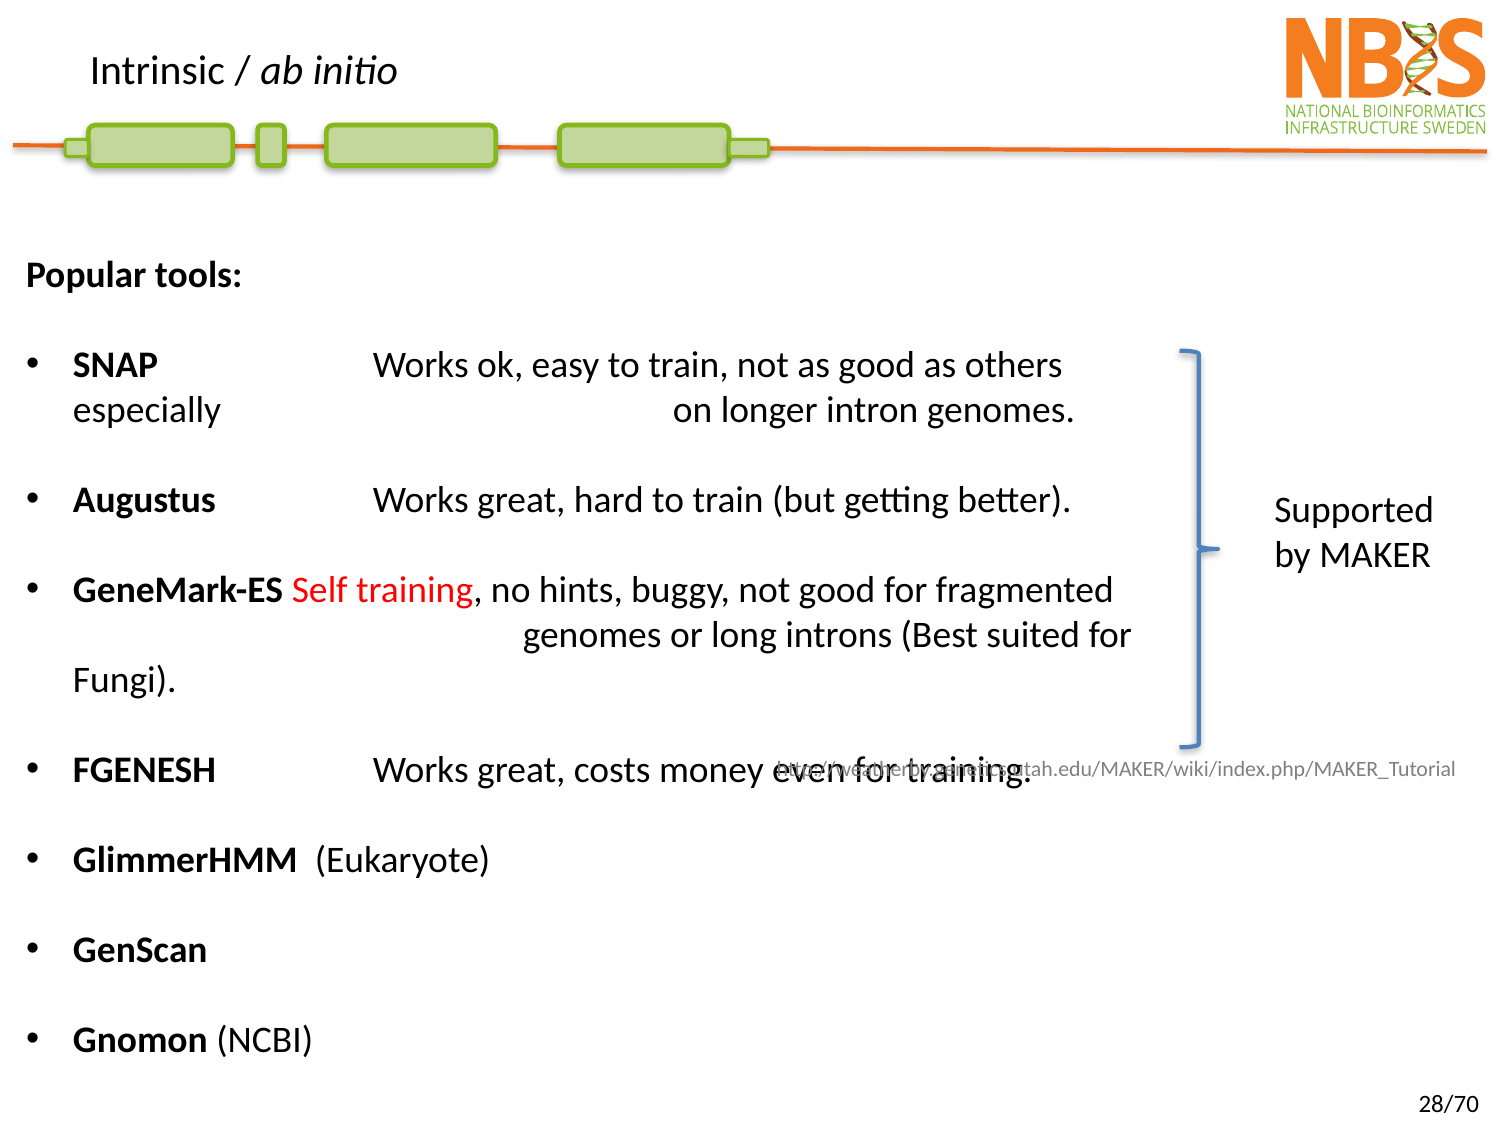

# Intrinsic / ab initio
Popular tools:

SNAP 		Works ok, easy to train, not as good as others especially 			on longer intron genomes.

Augustus 	Works great, hard to train (but getting better).

GeneMark-ES Self training, no hints, buggy, not good for fragmented 			genomes or long introns (Best suited for Fungi).

FGENESH 	Works great, costs money even for training.

GlimmerHMM  (Eukaryote)

GenScan

Gnomon (NCBI)

Supported by MAKER
http://weatherby.genetics.utah.edu/MAKER/wiki/index.php/MAKER_Tutorial
28/70